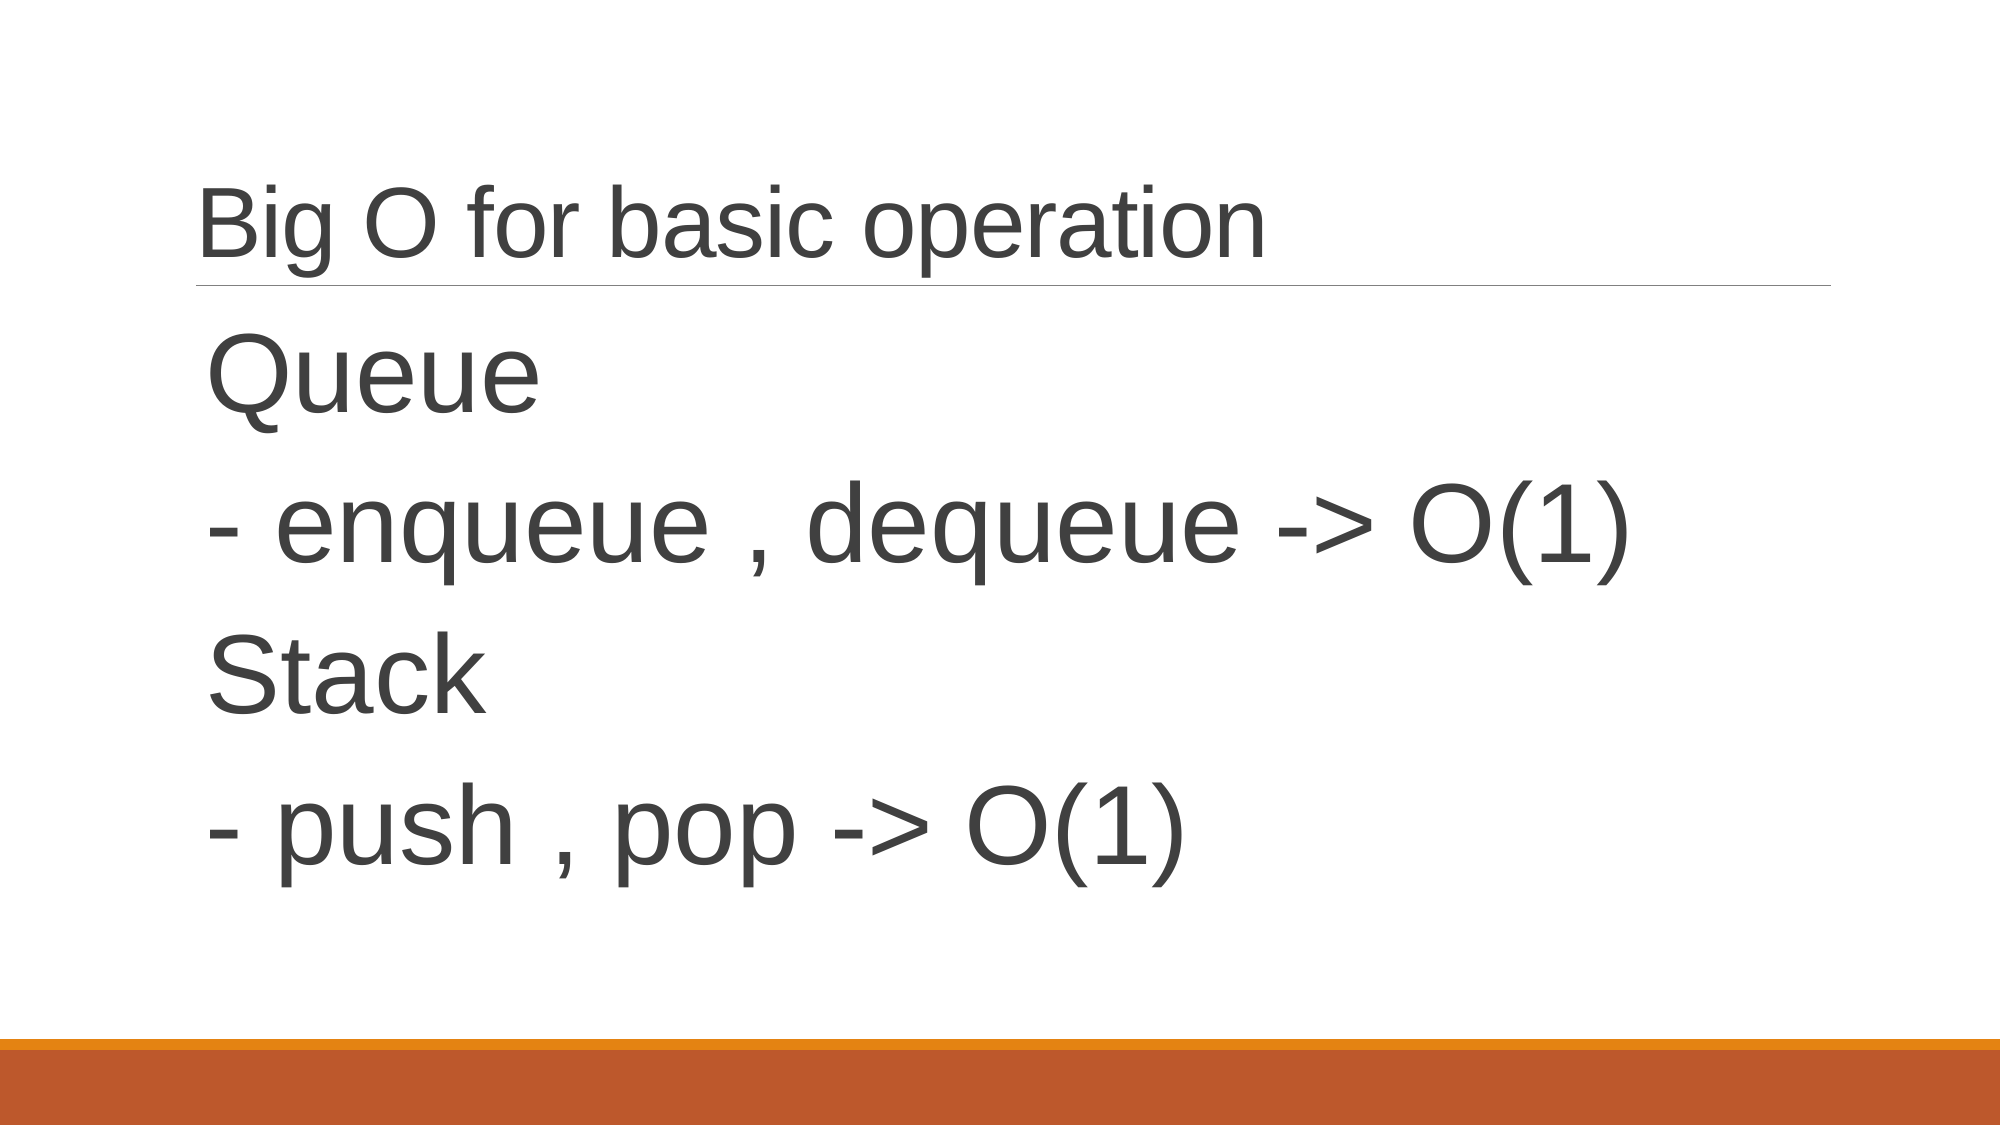

# Big O for basic operation
Queue
- enqueue , dequeue -> O(1)
Stack
- push , pop -> O(1)